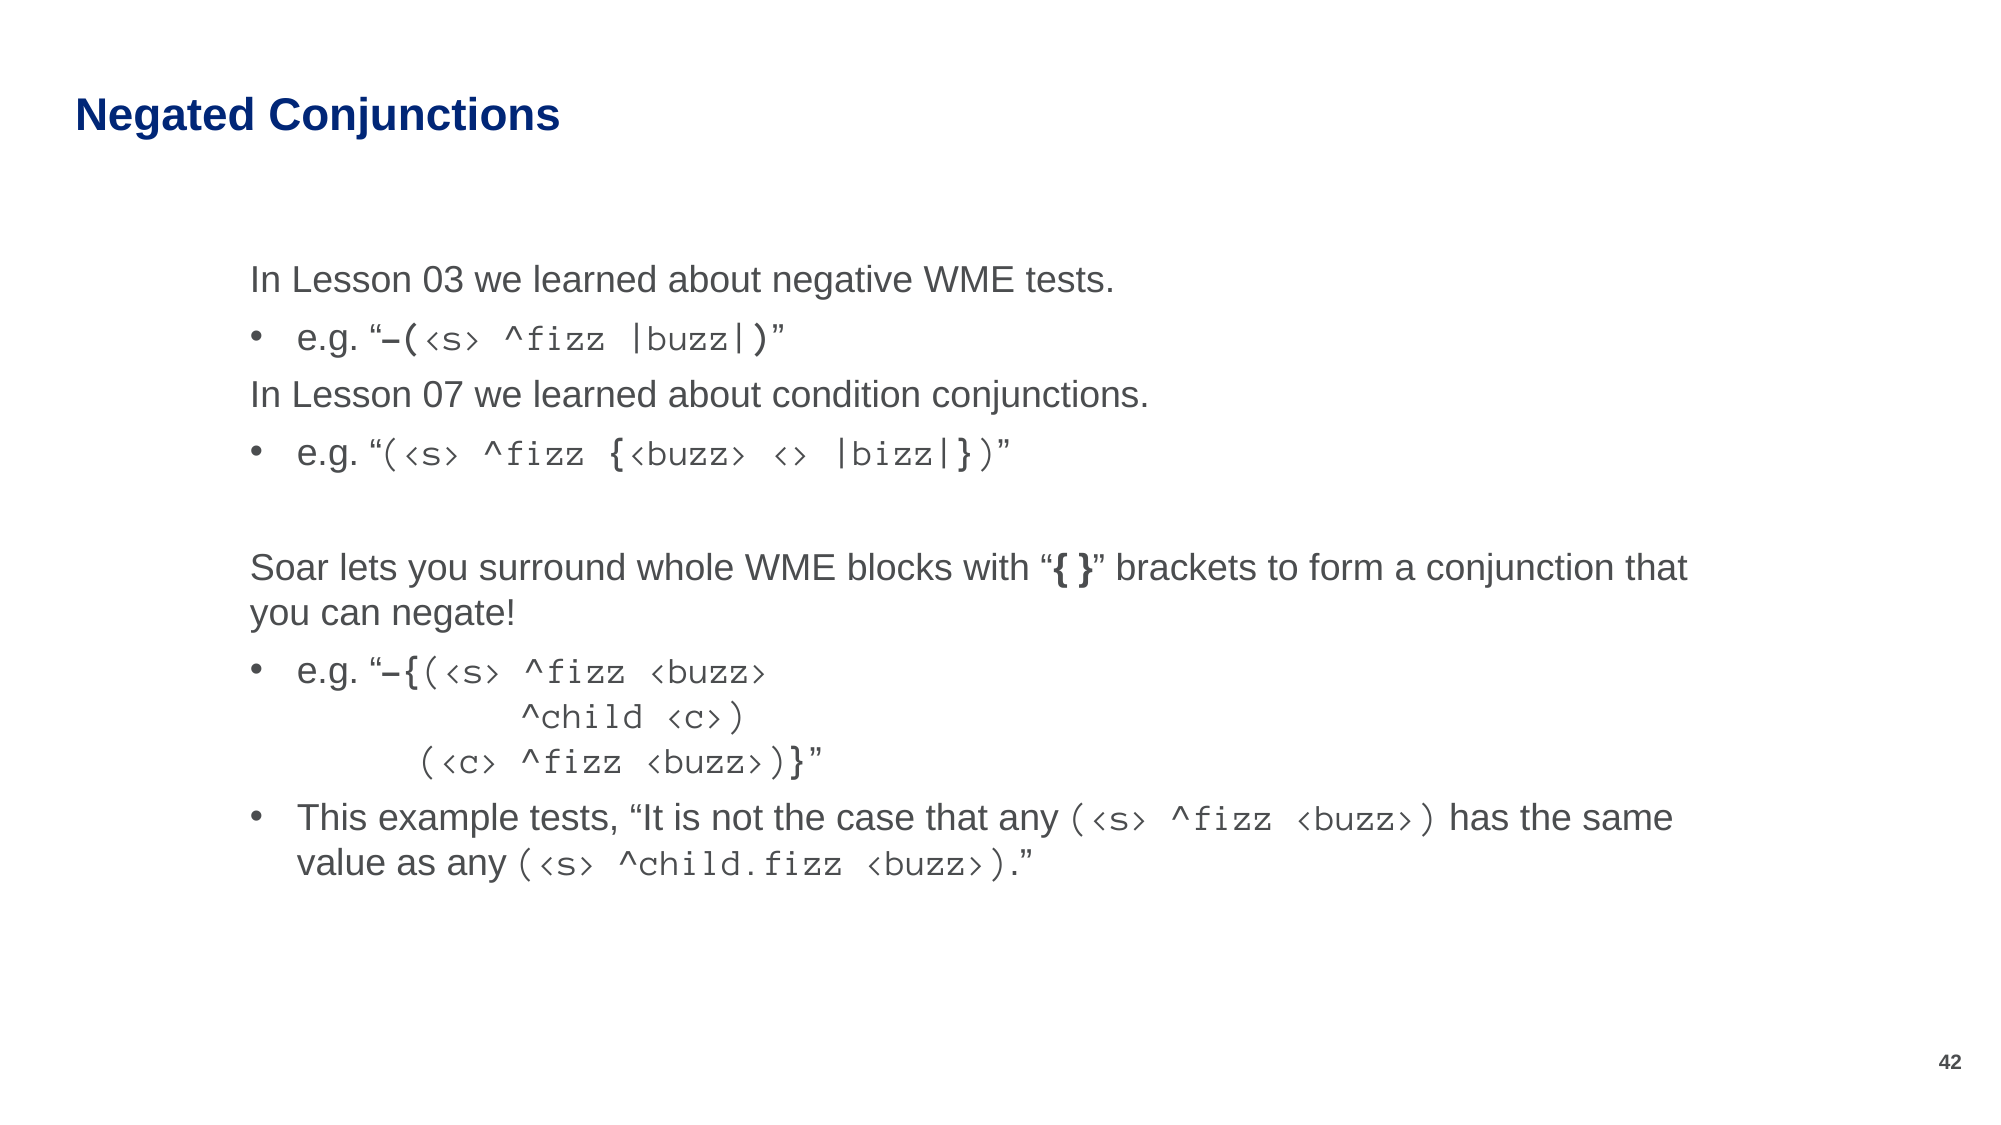

# Negated Conjunctions
In Lesson 03 we learned about negative WME tests.
e.g. “–(<s> ^fizz |buzz|)”
In Lesson 07 we learned about condition conjunctions.
e.g. “(<s> ^fizz {<buzz> <> |bizz|})”

Soar lets you surround whole WME blocks with “{ }” brackets to form a conjunction that you can negate!
e.g. “–{(<s> ^fizz <buzz>
           ^child <c>)
      (<c> ^fizz <buzz>)}”
This example tests, “It is not the case that any (<s> ^fizz <buzz>) has the same value as any (<s> ^child.fizz <buzz>).”